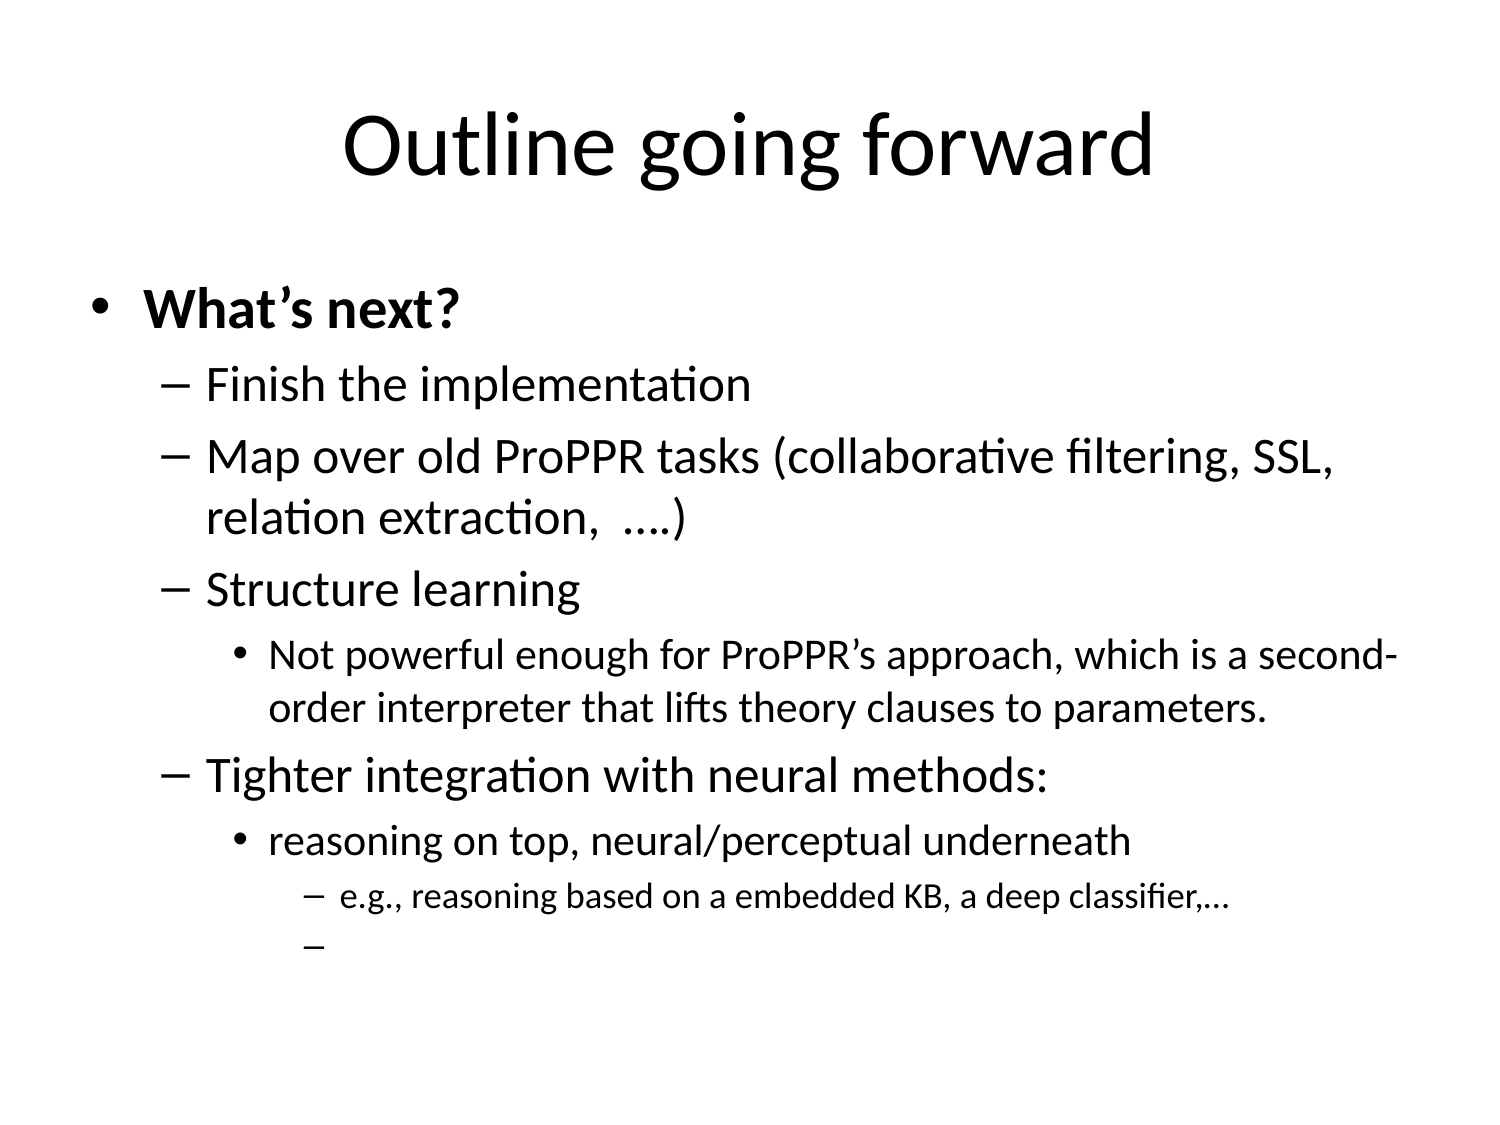

# Outline going forward
What’s next?
Finish the implementation
Map over old ProPPR tasks (collaborative filtering, SSL, relation extraction,  ….)
Structure learning
Not powerful enough for ProPPR’s approach, which is a second-order interpreter that lifts theory clauses to parameters.
Tighter integration with neural methods:
reasoning on top, neural/perceptual underneath
e.g., reasoning based on a embedded KB, a deep classifier,…